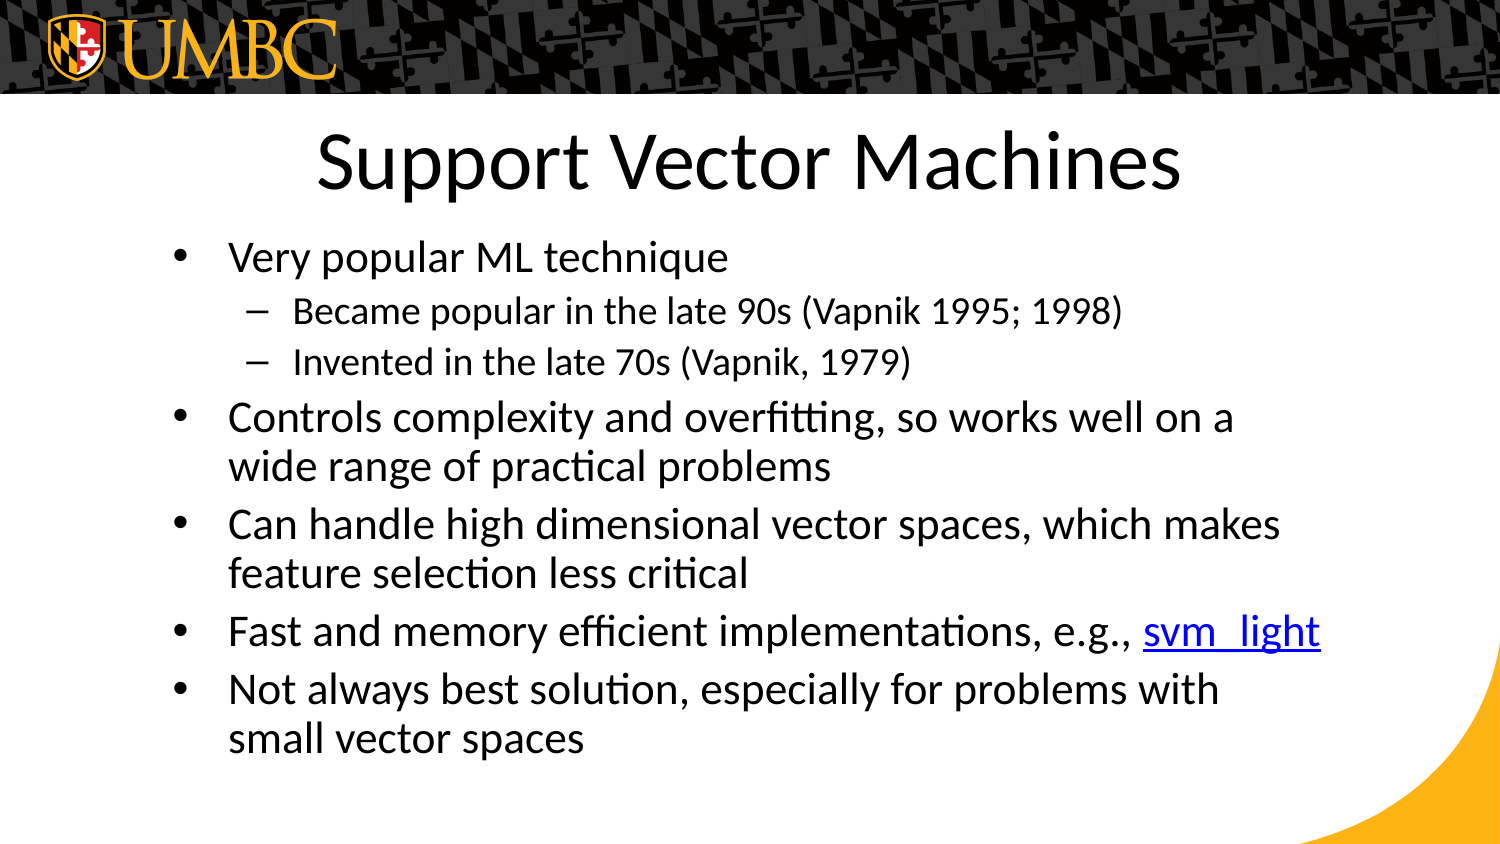

# Support Vector Machines
Very popular ML technique
Became popular in the late 90s (Vapnik 1995; 1998)
Invented in the late 70s (Vapnik, 1979)
Controls complexity and overfitting, so works well on a wide range of practical problems
Can handle high dimensional vector spaces, which makes feature selection less critical
Fast and memory efficient implementations, e.g., svm_light
Not always best solution, especially for problems with small vector spaces